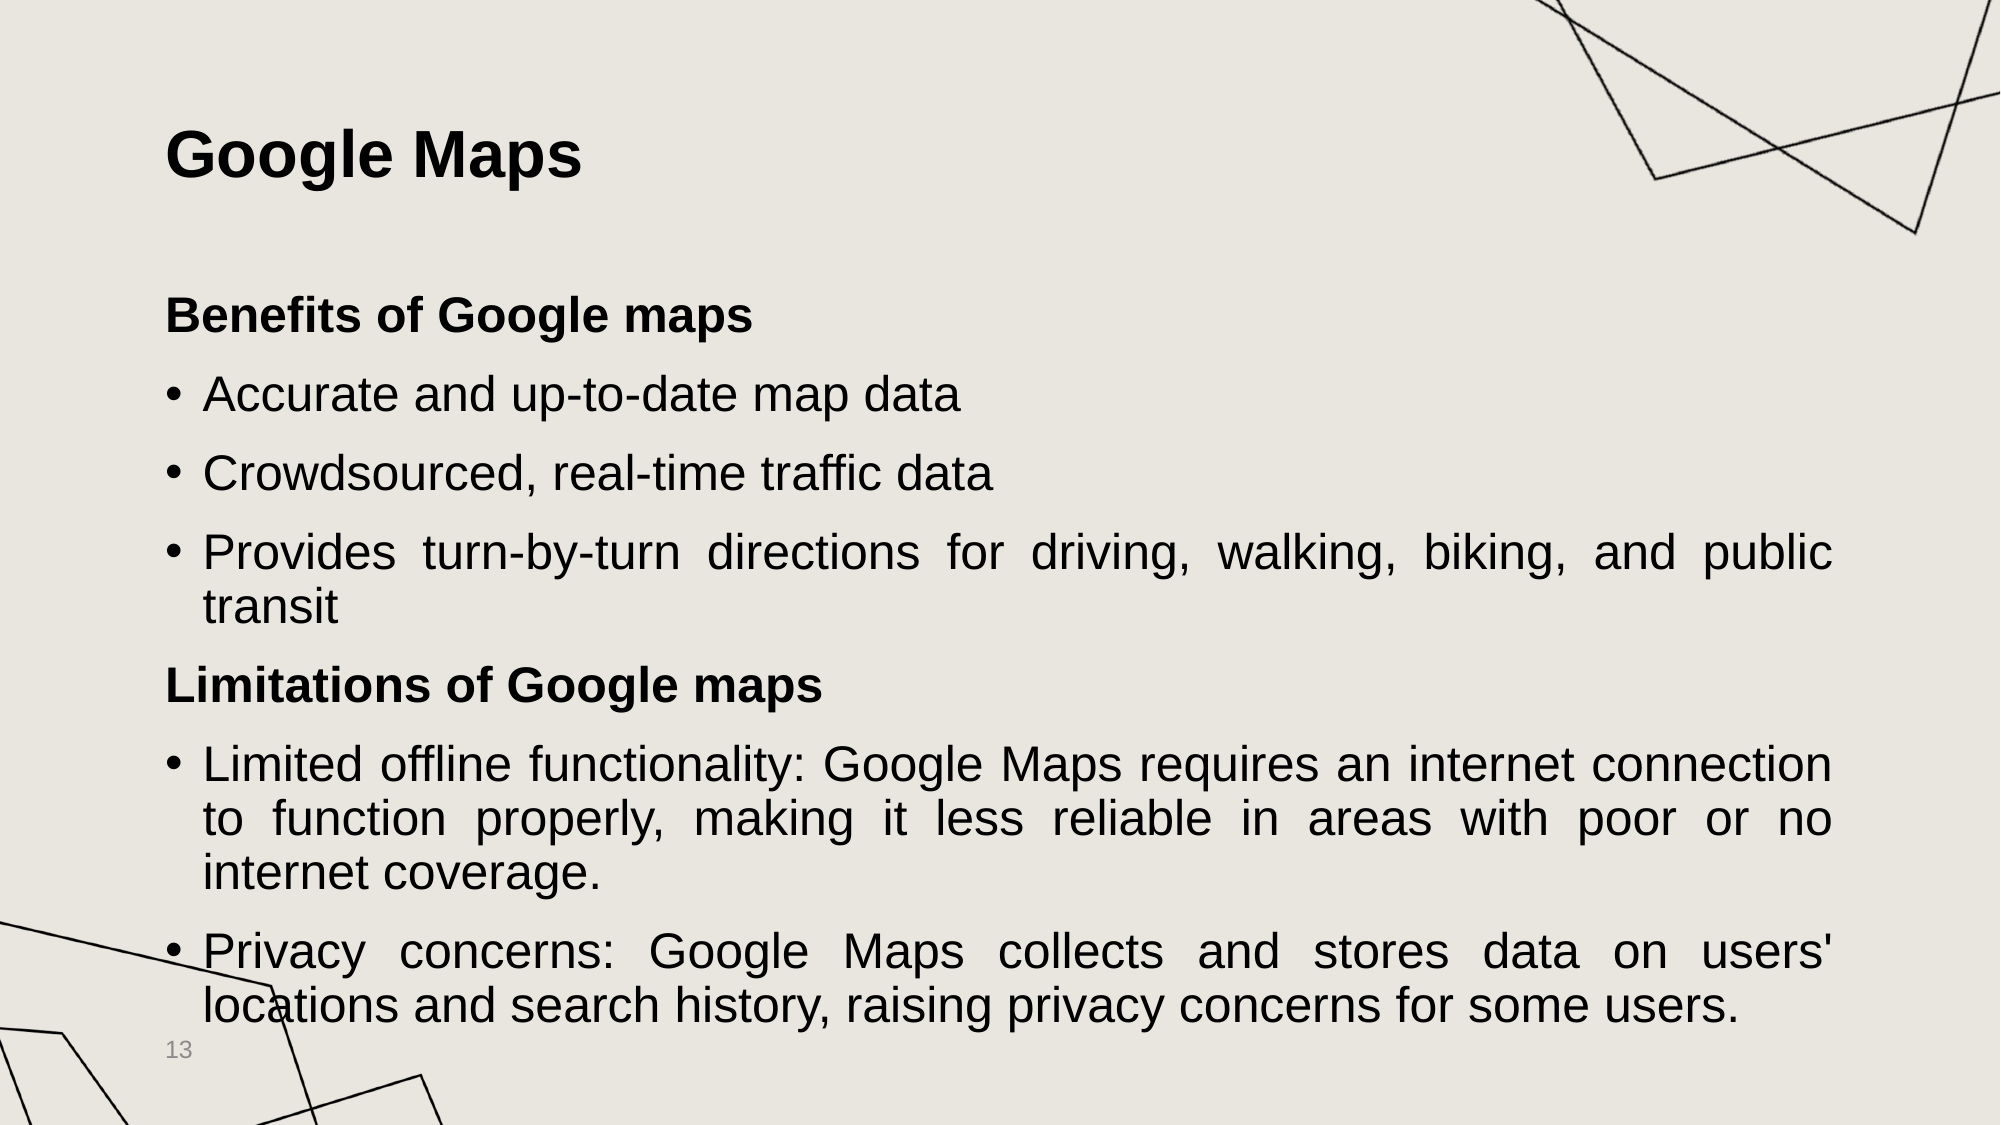

# Google Maps
Benefits of Google maps
Accurate and up-to-date map data
Crowdsourced, real-time traffic data
Provides turn-by-turn directions for driving, walking, biking, and public transit
Limitations of Google maps
Limited offline functionality: Google Maps requires an internet connection to function properly, making it less reliable in areas with poor or no internet coverage.
Privacy concerns: Google Maps collects and stores data on users' locations and search history, raising privacy concerns for some users.

13